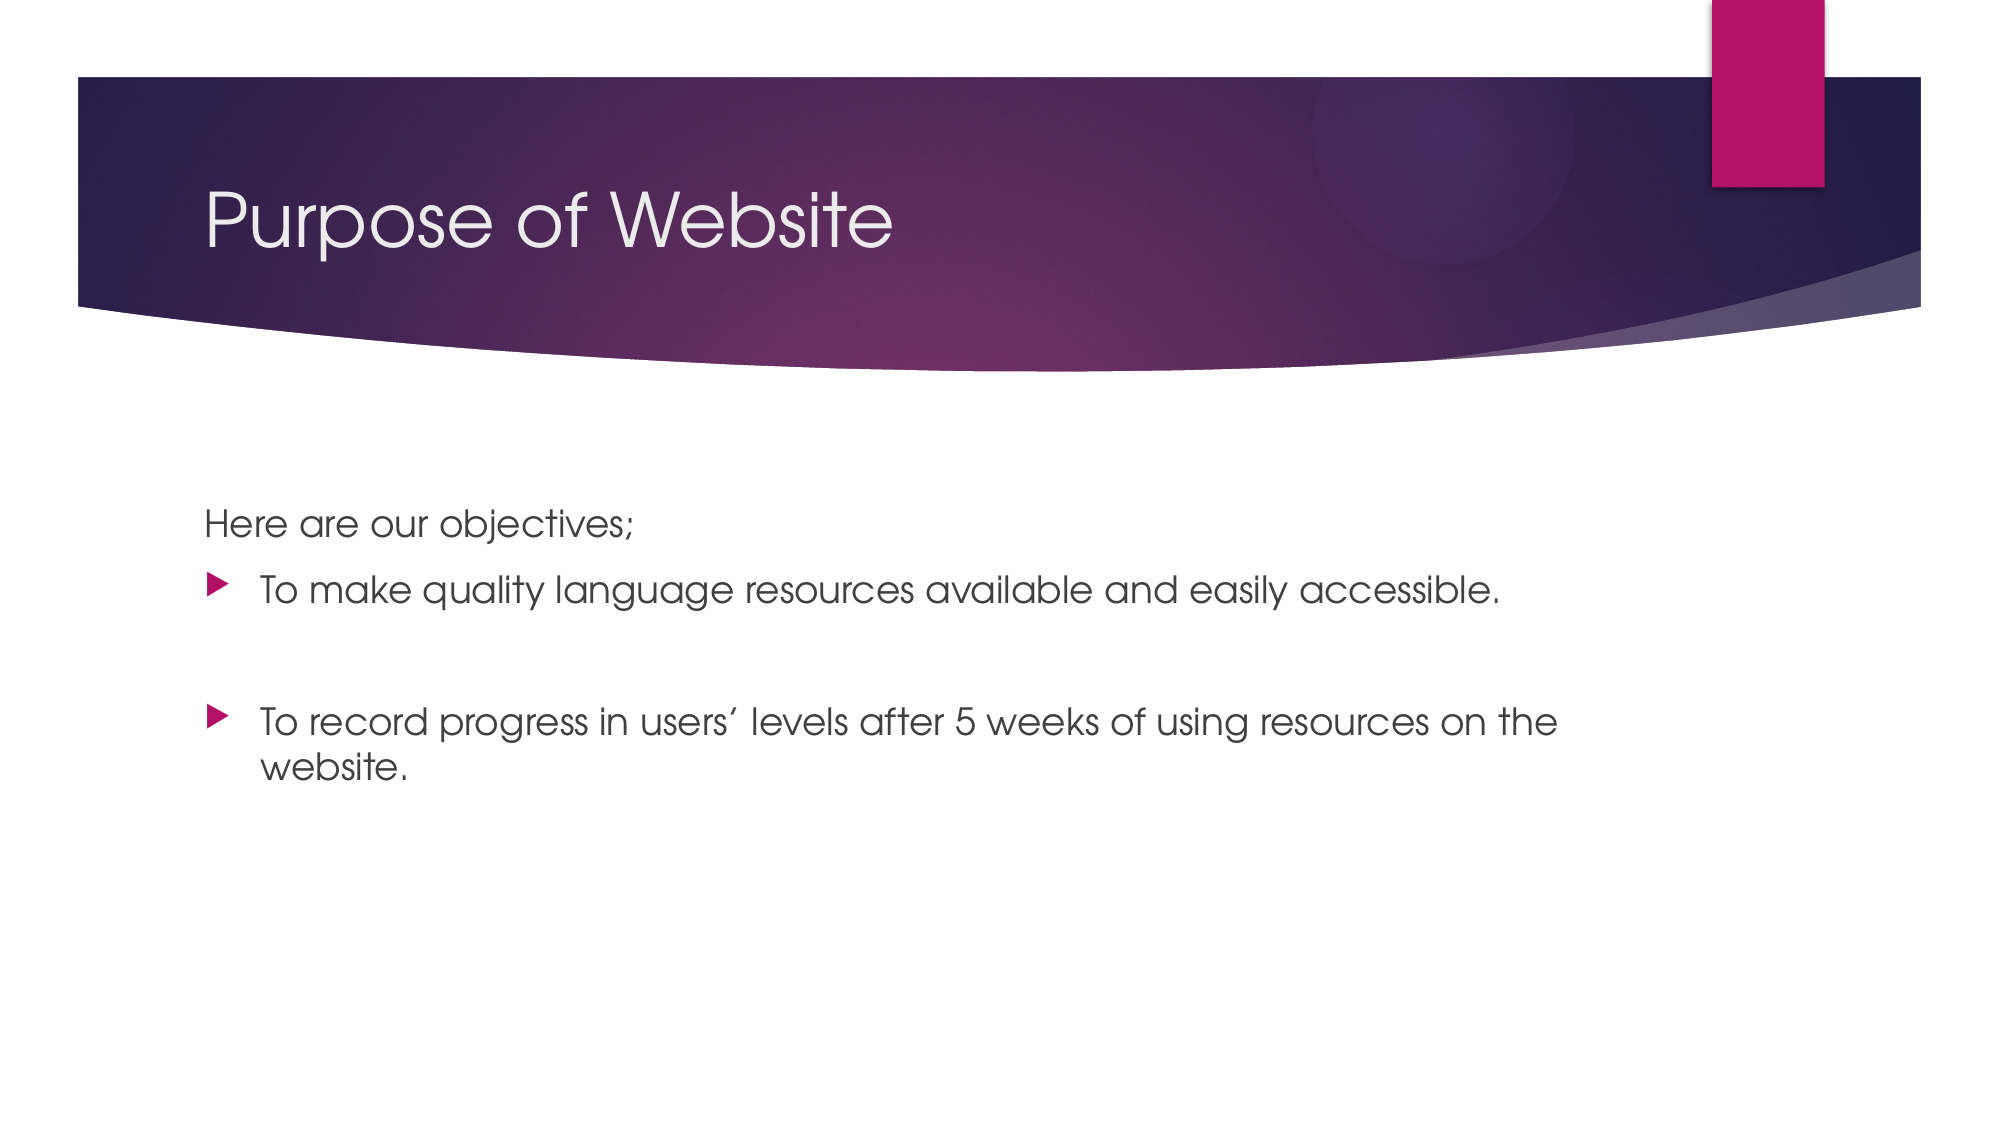

# Purpose of Website

Here are our objectives;
To make quality language resources available and easily accessible.

To record progress in users’ levels after 5 weeks of using resources on the website.